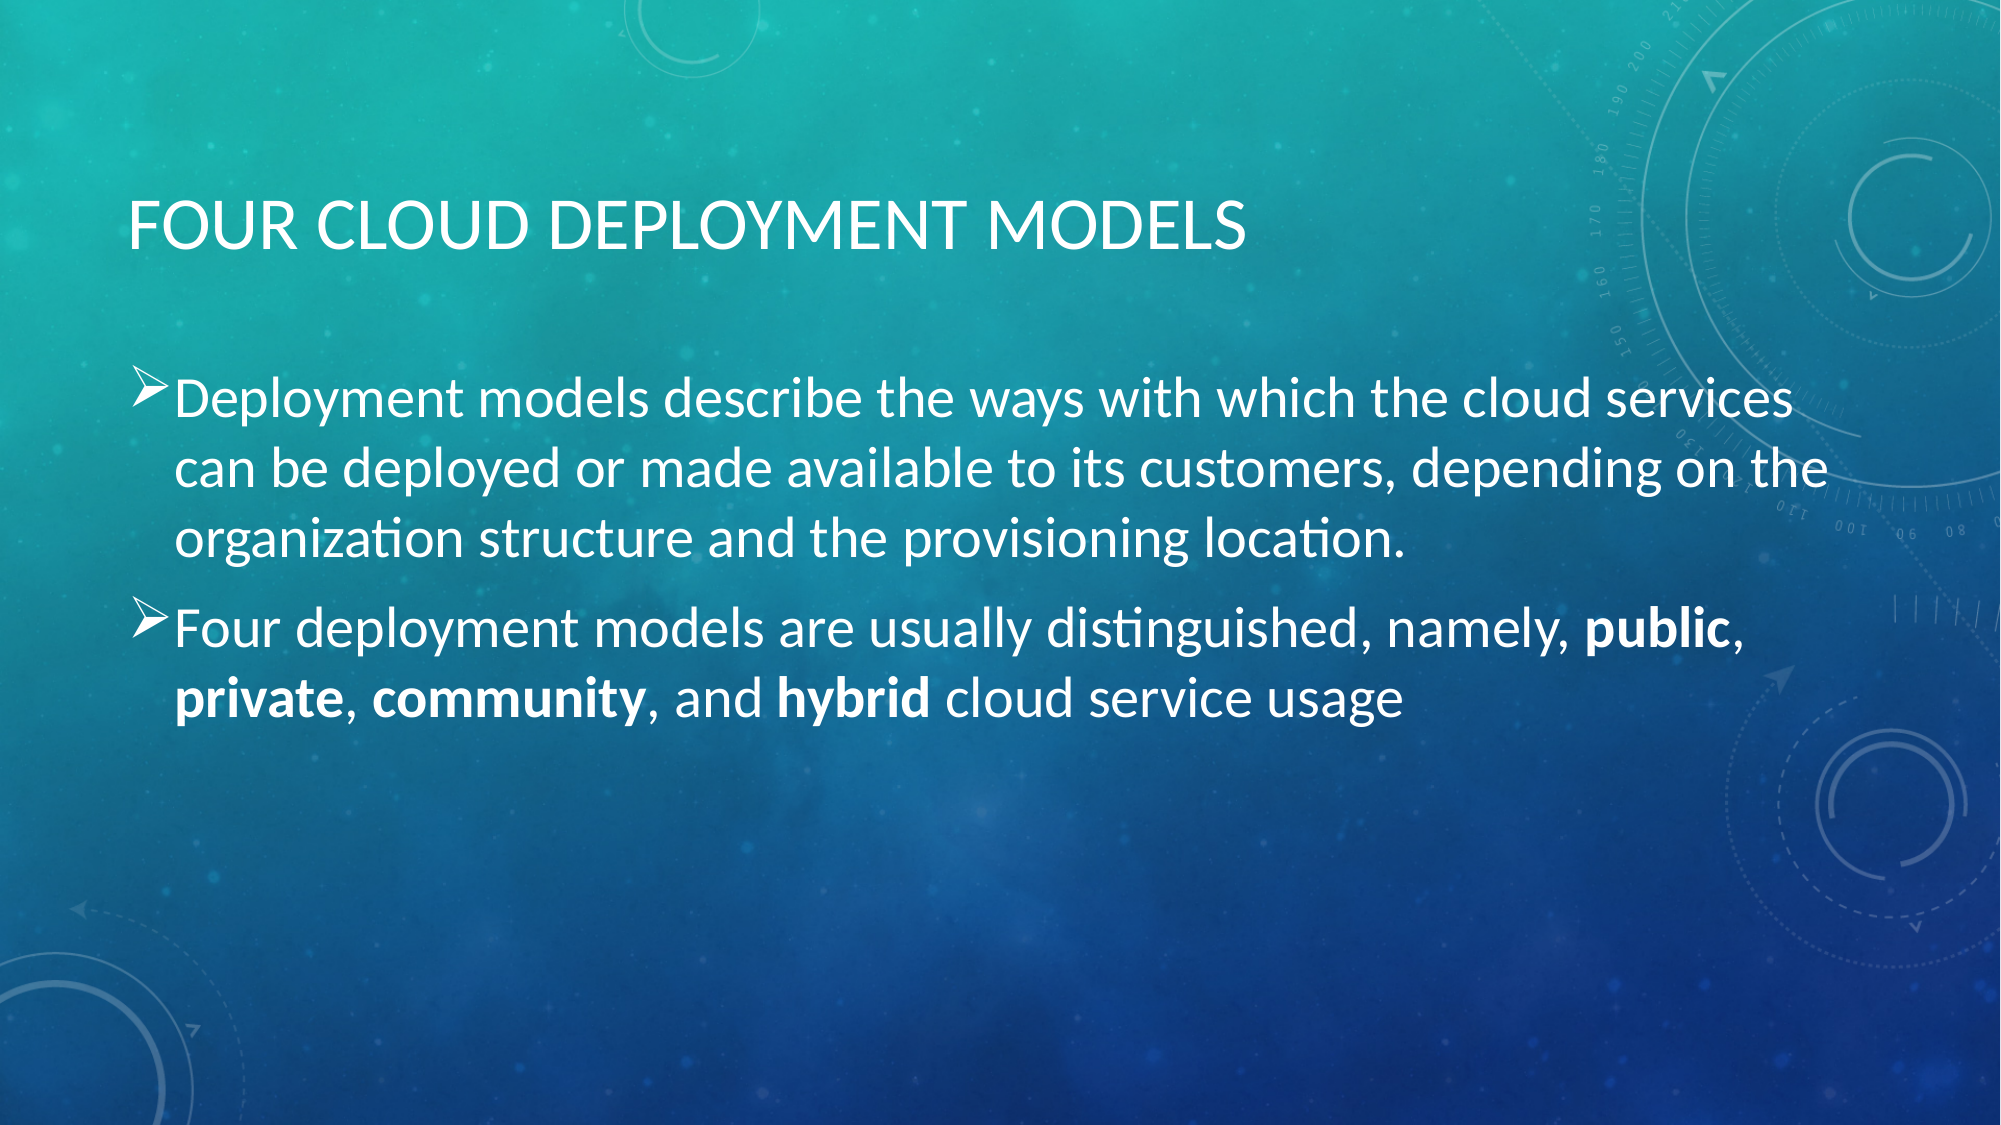

# Four Cloud Deployment Models
Deployment models describe the ways with which the cloud services can be deployed or made available to its customers, depending on the organization structure and the provisioning location.
Four deployment models are usually distinguished, namely, public, private, community, and hybrid cloud service usage